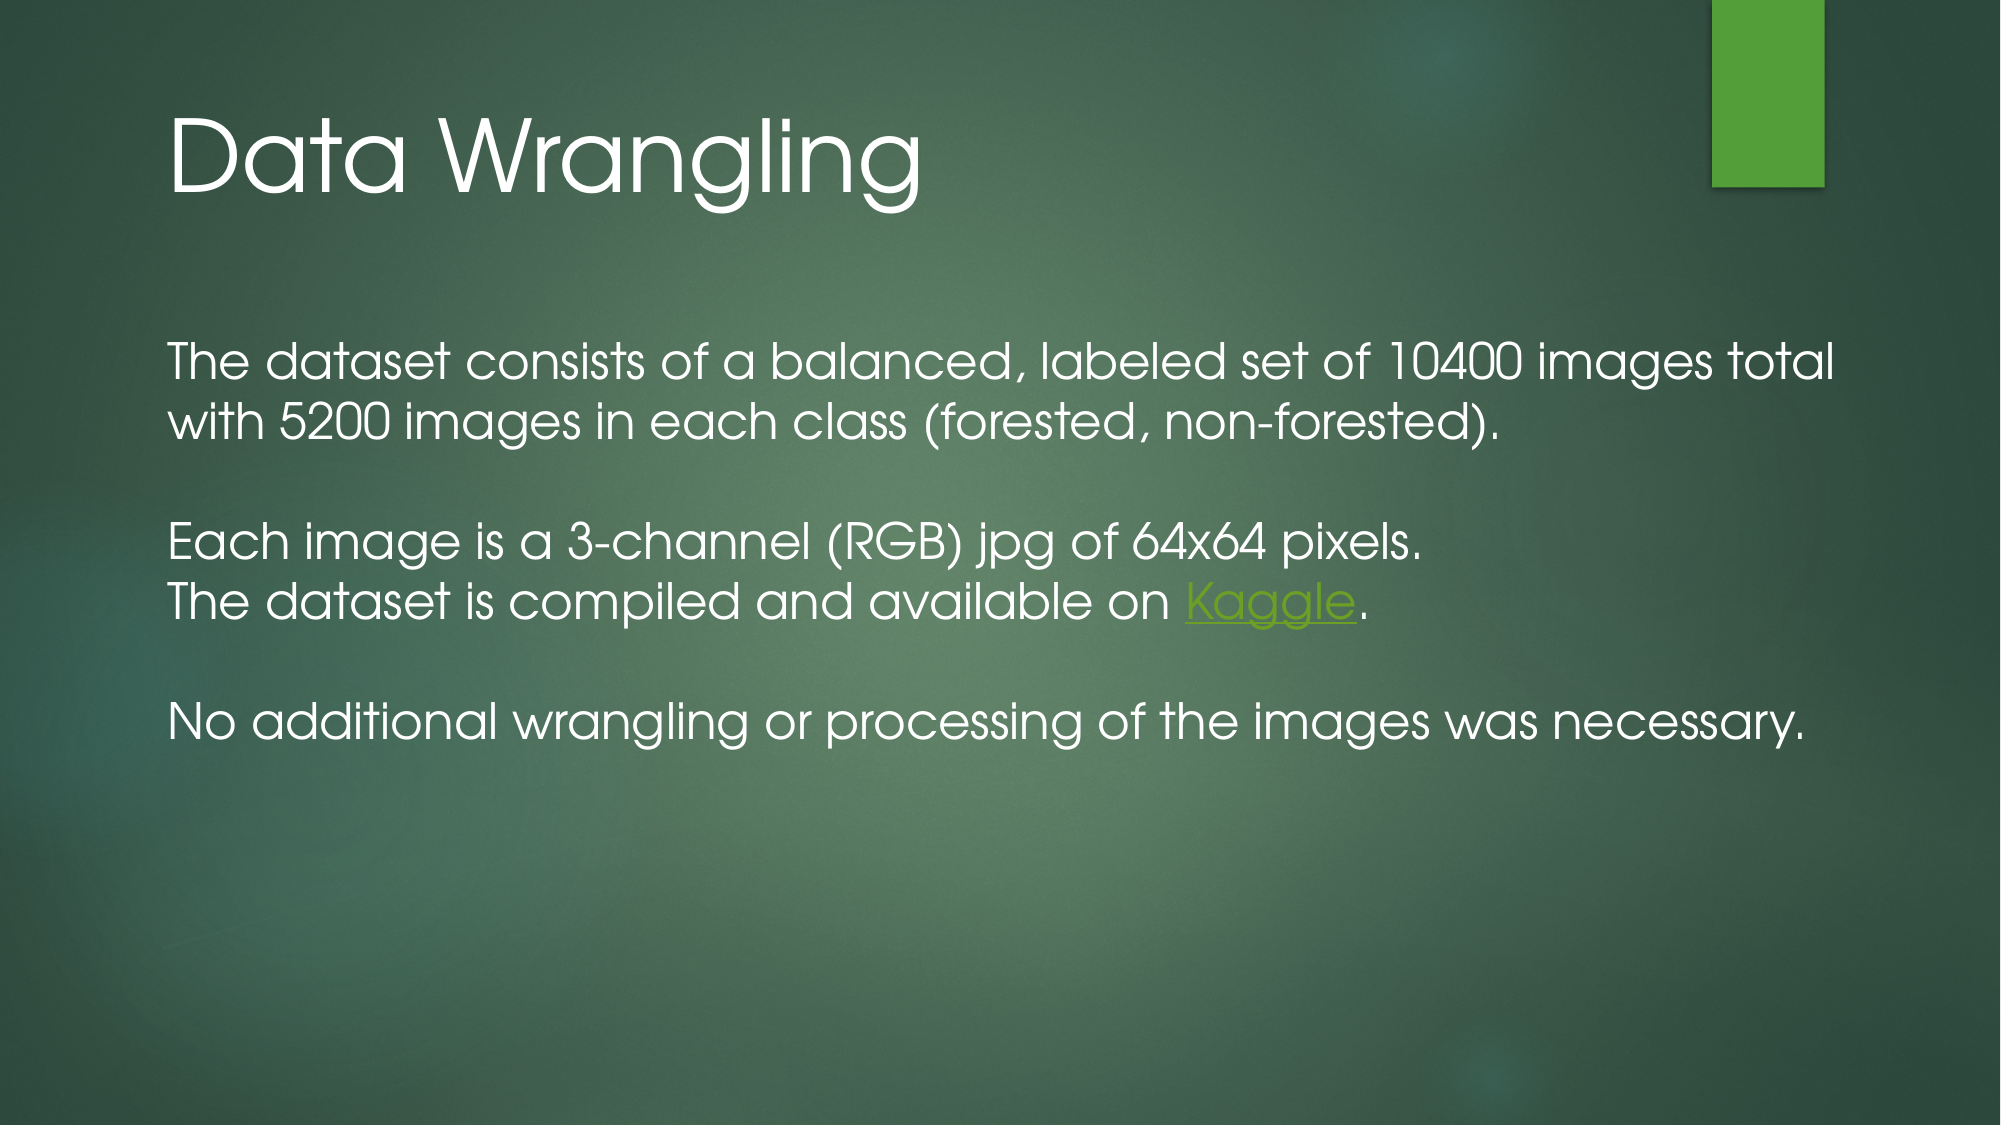

# Data Wrangling
The dataset consists of a balanced, labeled set of 10400 images total with 5200 images in each class (forested, non-forested).

Each image is a 3-channel (RGB) jpg of 64x64 pixels.
The dataset is compiled and available on Kaggle.

No additional wrangling or processing of the images was necessary.